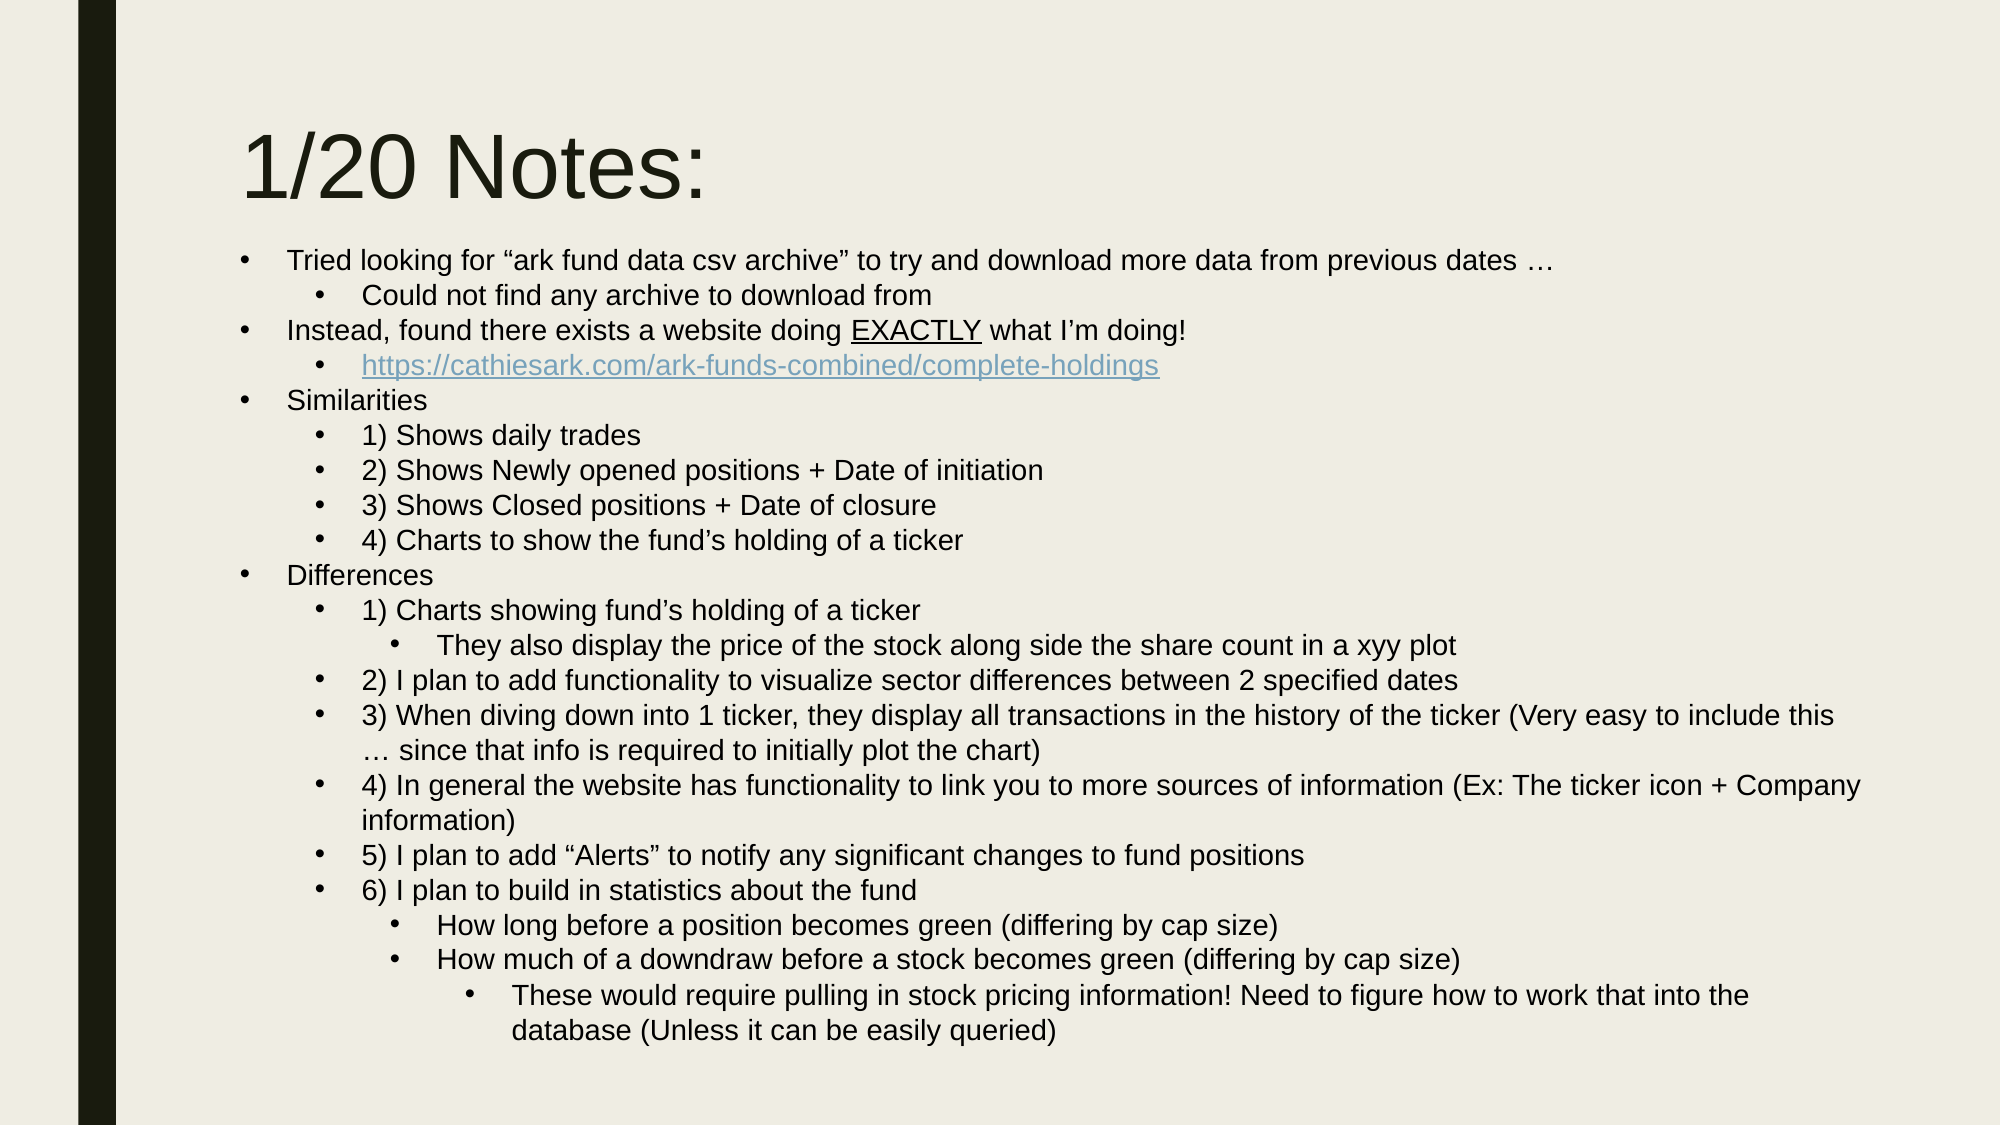

# 1/20 Notes:
Tried looking for “ark fund data csv archive” to try and download more data from previous dates …
Could not find any archive to download from
Instead, found there exists a website doing EXACTLY what I’m doing!
https://cathiesark.com/ark-funds-combined/complete-holdings
Similarities
1) Shows daily trades
2) Shows Newly opened positions + Date of initiation
3) Shows Closed positions + Date of closure
4) Charts to show the fund’s holding of a ticker
Differences
1) Charts showing fund’s holding of a ticker
They also display the price of the stock along side the share count in a xyy plot
2) I plan to add functionality to visualize sector differences between 2 specified dates
3) When diving down into 1 ticker, they display all transactions in the history of the ticker (Very easy to include this … since that info is required to initially plot the chart)
4) In general the website has functionality to link you to more sources of information (Ex: The ticker icon + Company information)
5) I plan to add “Alerts” to notify any significant changes to fund positions
6) I plan to build in statistics about the fund
How long before a position becomes green (differing by cap size)
How much of a downdraw before a stock becomes green (differing by cap size)
These would require pulling in stock pricing information! Need to figure how to work that into the database (Unless it can be easily queried)